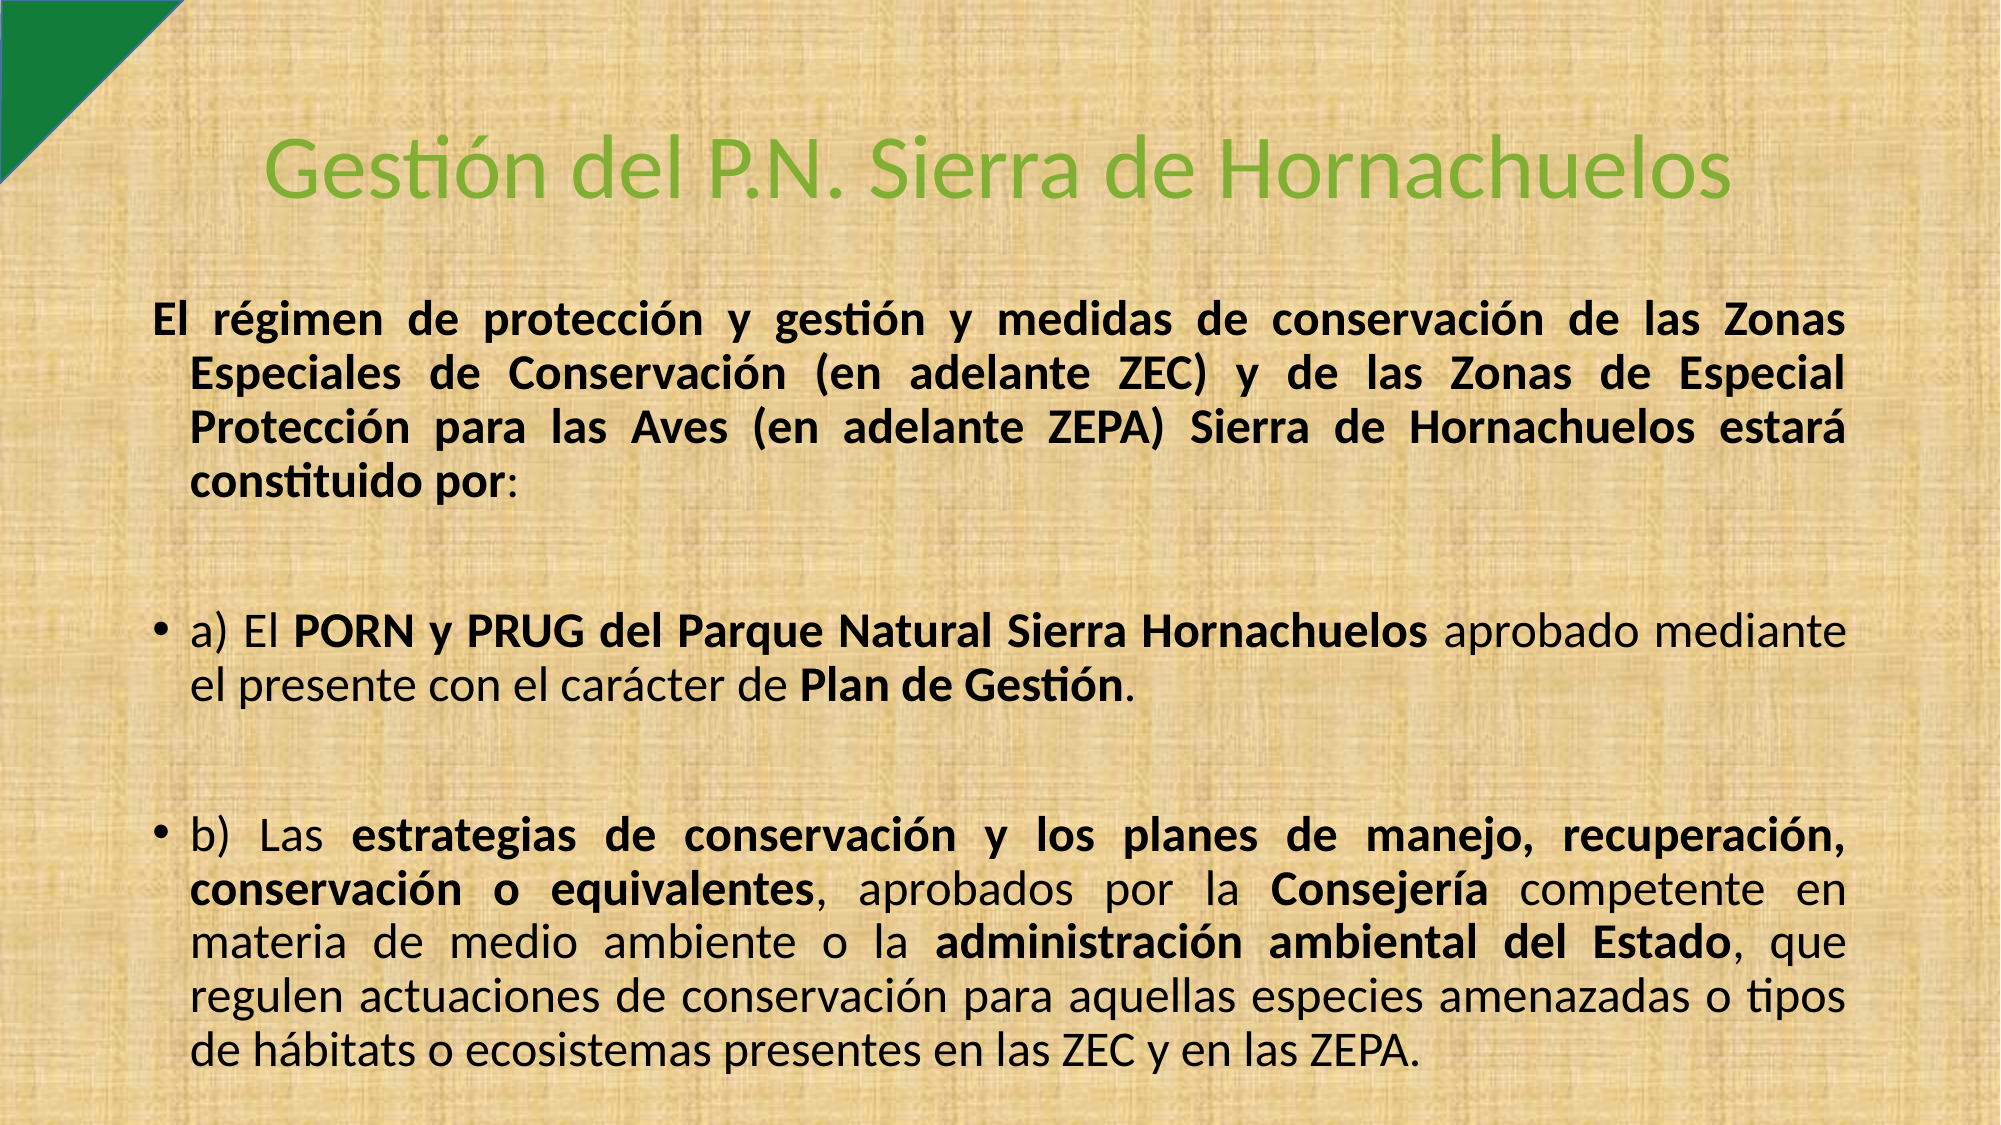

# Gestión del P.N. Sierra de Hornachuelos

El régimen de protección y gestión y medidas de conservación de las Zonas Especiales de Conservación (en adelante ZEC) y de las Zonas de Especial Protección para las Aves (en adelante ZEPA) Sierra de Hornachuelos estará constituido por:

a) El PORN y PRUG del Parque Natural Sierra Hornachuelos aprobado mediante el presente con el carácter de Plan de Gestión.

b) Las estrategias de conservación y los planes de manejo, recuperación, conservación o equivalentes, aprobados por la Consejería competente en materia de medio ambiente o la administración ambiental del Estado, que regulen actuaciones de conservación para aquellas especies amenazadas o tipos de hábitats o ecosistemas presentes en las ZEC y en las ZEPA.